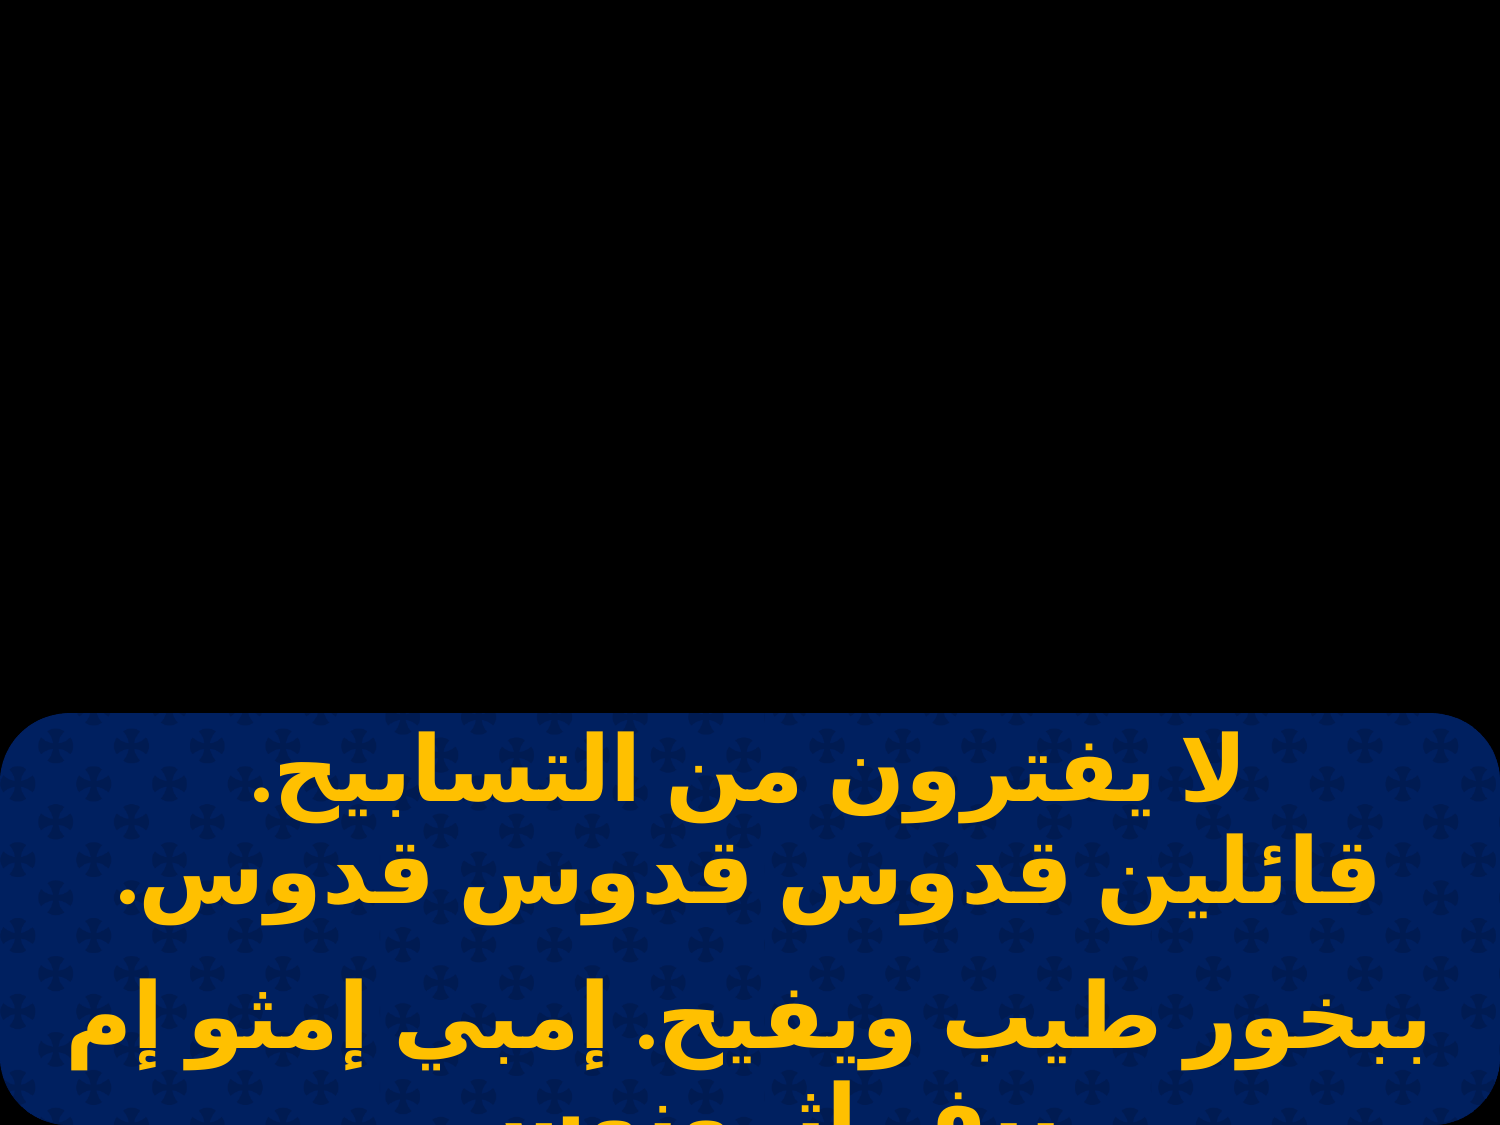

| لا يفترون من التسابيح. قائلين قدوس قدوس قدوس. |
| --- |
|  |
| ببخور طيب ويفيح. إمبي إمثو إم بيف إثرونوس. |